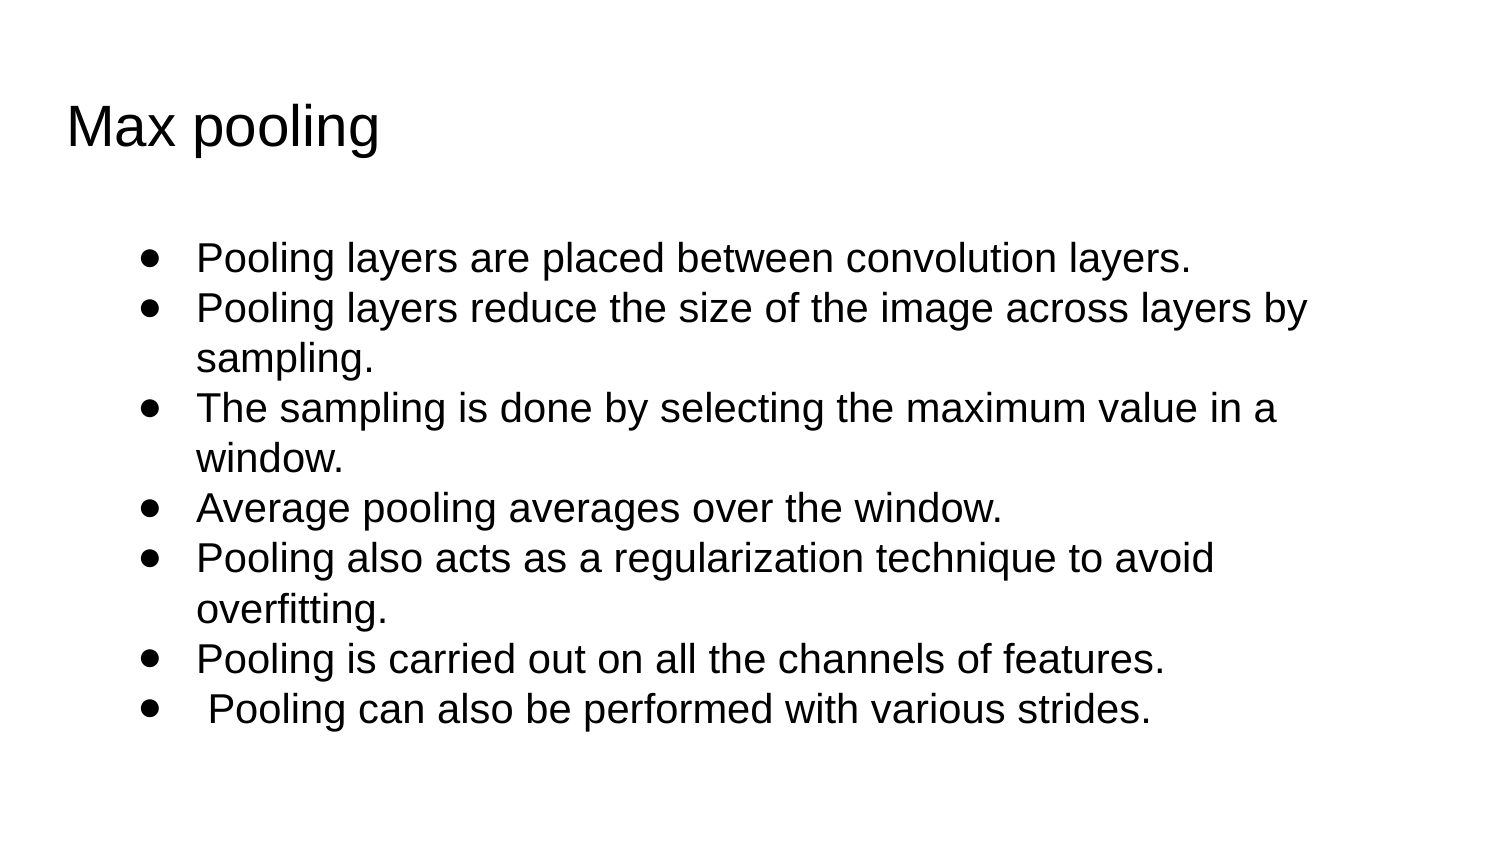

# Max pooling
Pooling layers are placed between convolution layers.
Pooling layers reduce the size of the image across layers by sampling.
The sampling is done by selecting the maximum value in a window.
Average pooling averages over the window.
Pooling also acts as a regularization technique to avoid overfitting.
Pooling is carried out on all the channels of features.
 Pooling can also be performed with various strides.